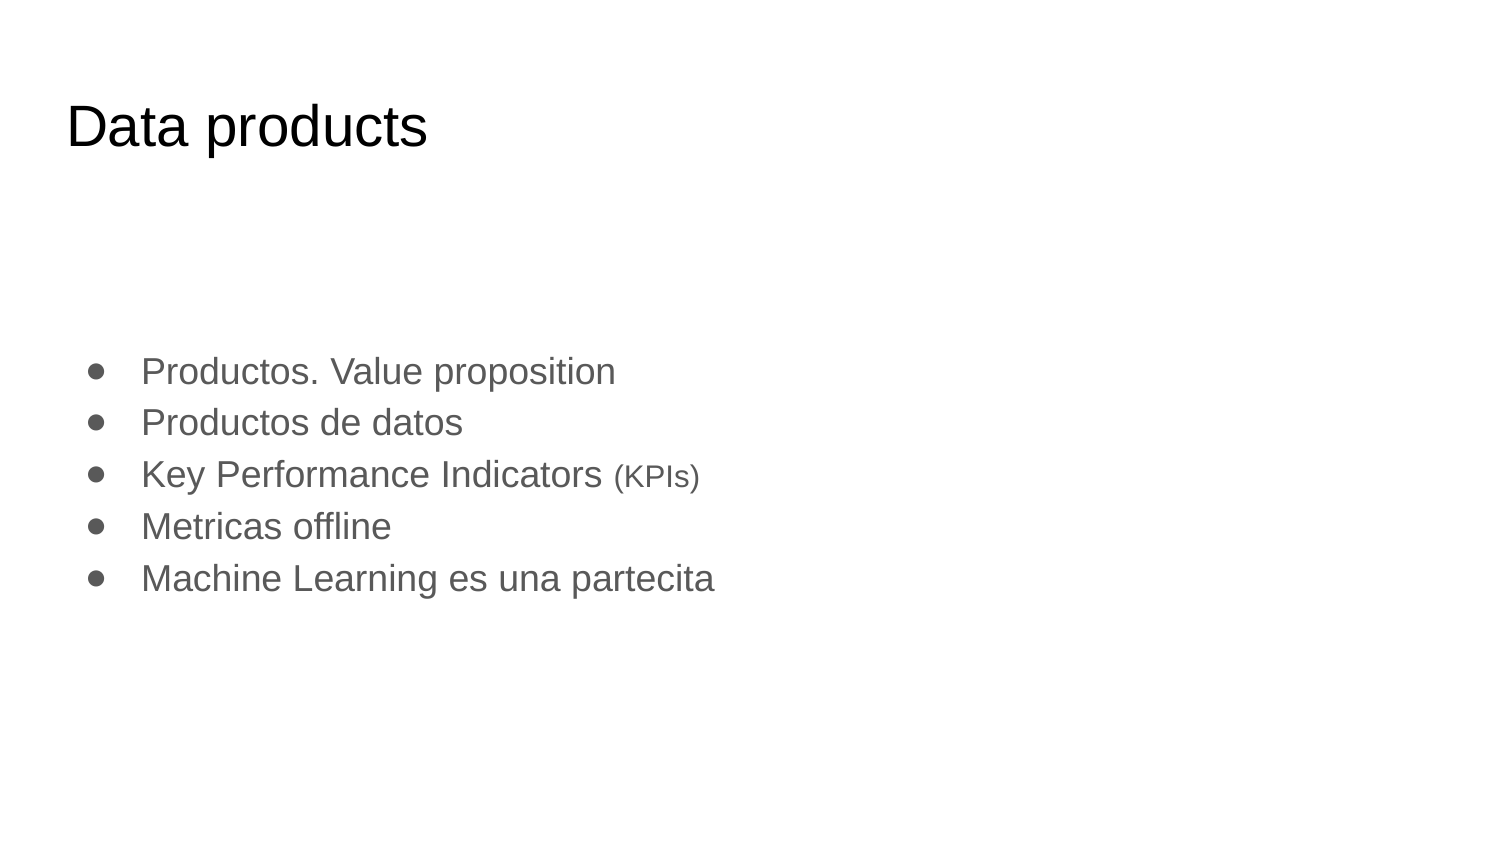

# Data products
Productos. Value proposition
Productos de datos
Key Performance Indicators (KPIs)
Metricas offline
Machine Learning es una partecita